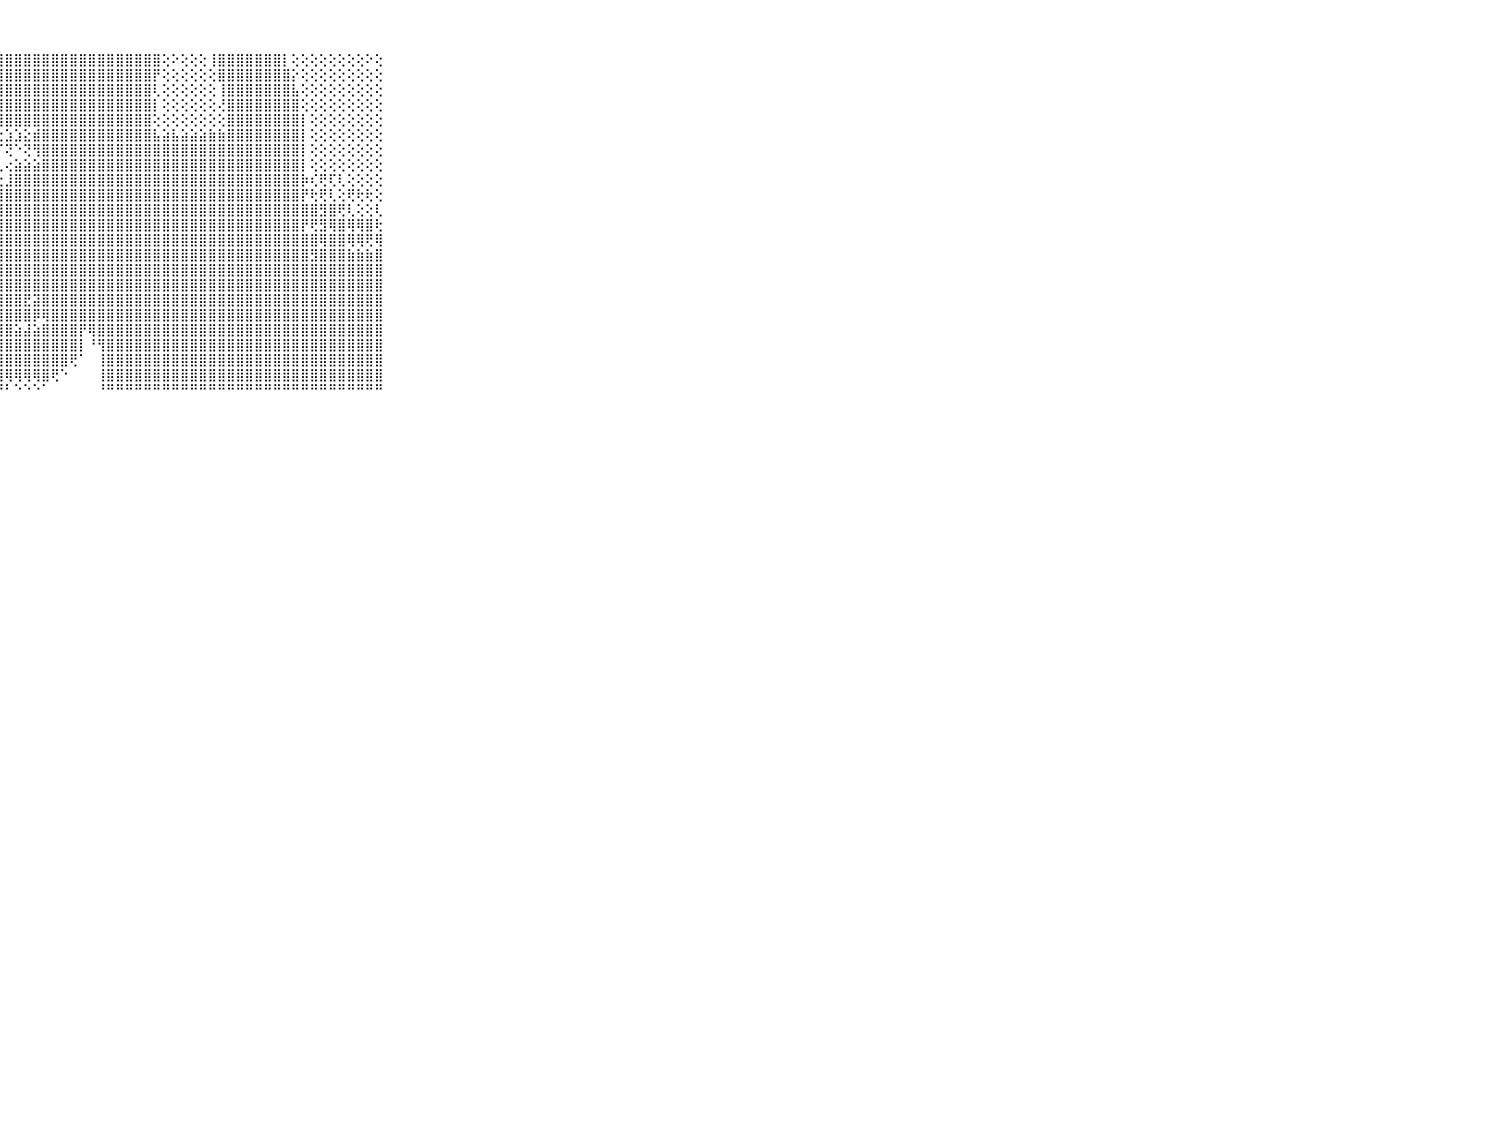

⠀⠀⠀⠀⠀⠀⠀⠀⠀⠀⠀⣿⣿⣿⣿⣿⣿⣿⣿⣿⣿⣿⣿⣿⣿⣿⣿⣿⣿⣿⣿⣿⣿⣿⣿⣿⣿⣿⣿⣿⣿⣿⣿⣿⣿⢕⠕⢕⢕⢕⢸⣿⣿⣿⣿⣿⣿⣿⡇⢕⢕⢕⢕⢕⢕⢕⢕⠕⢕⠀⠀⠀⠀⠀⠀⠀⠀⠀⠀⠀⠀
⠀⠀⠀⠀⠀⠀⠀⠀⠀⠀⠀⣿⣿⣿⣿⣿⣿⣿⣿⣿⣿⣿⣿⣿⣿⣿⣿⣿⣿⣿⣿⣿⣿⣿⣿⣿⣿⣿⣿⣿⣿⣿⣿⣿⡟⢕⢕⢕⢕⢕⢕⣿⣿⣿⣿⣿⣿⣿⣿⡕⢕⢕⢕⢕⢕⢕⢕⢕⢕⠀⠀⠀⠀⠀⠀⠀⠀⠀⠀⠀⠀
⠀⠀⠀⠀⠀⠀⠀⠀⠀⠀⠀⣿⣿⣿⣿⣿⣿⣿⣿⣿⣿⣿⣿⣿⣿⣿⣿⣿⣿⣿⣿⣿⣿⣿⣿⣿⣿⣿⣿⣿⣿⣿⣿⣿⢇⢕⢕⢕⢕⢕⢕⢸⣿⣿⣿⣿⣿⣿⣿⣧⢕⢕⢕⢕⢕⢕⢕⢕⢕⠀⠀⠀⠀⠀⠀⠀⠀⠀⠀⠀⠀
⠀⠀⠀⠀⠀⠀⠀⠀⠀⠀⠀⣿⣿⣿⣿⣿⣿⣿⣿⣿⣿⣿⣿⣿⣿⣿⣿⣿⣿⣿⣿⣿⣿⣿⣿⣿⣿⣿⣿⣿⣿⣿⣿⣿⡇⢕⢕⢕⢕⢕⢕⢜⣿⣿⣿⣿⣿⣿⣿⣿⢕⢕⢕⢕⢕⢕⢕⢕⢕⠀⠀⠀⠀⠀⠀⠀⠀⠀⠀⠀⠀
⠀⠀⠀⠀⠀⠀⠀⠀⠀⠀⠀⣿⣿⣿⣿⣿⣿⣿⣿⣿⣿⣿⢿⢿⢟⠟⢟⢿⣿⣿⣿⣿⣿⣿⣿⣿⣿⣿⣿⣿⣿⣿⣿⣿⢕⢕⢕⢕⢕⢕⢕⢕⣿⣿⣿⣿⣿⣿⣿⣿⡇⢕⢕⢕⢕⢕⢕⢕⢕⠀⠀⠀⠀⠀⠀⠀⠀⠀⠀⠀⠀
⠀⠀⠀⠀⠀⠀⠀⠀⠀⠀⠀⣿⣿⣿⣿⣿⣿⣿⣿⡿⢟⠕⠄⢔⠔⢔⡕⢕⣱⣱⣕⣾⣿⣿⣿⣿⣿⣿⣿⣿⣿⣿⣿⣿⣧⣵⣧⣵⣵⣵⣷⣷⣿⣿⣿⣿⣿⣿⣿⣿⡇⢕⢕⢕⢕⢕⢕⢕⢕⠀⠀⠀⠀⠀⠀⠀⠀⠀⠀⠀⠀
⠀⠀⠀⠀⠀⠀⠀⠀⠀⠀⠀⣿⣿⣿⣿⣿⣿⣿⠁⠕⠁⠐⢕⢝⣰⢵⢿⠏⢝⠑⢝⢻⣿⣿⣿⣿⣿⣿⣿⣿⣿⣿⣿⣿⣿⣿⣿⣿⣿⣿⣿⣿⣿⣿⣿⣿⣿⣿⣿⣿⡇⢕⢕⢕⢕⢕⢕⢕⢕⠀⠀⠀⠀⠀⠀⠀⠀⠀⠀⠀⠀
⠀⠀⠀⠀⠀⠀⠀⠀⠀⠀⠀⣿⣿⣿⣿⣿⢏⢕⢀⢀⠄⢔⢕⢝⠑⢁⠄⢄⢔⣵⣵⣵⣿⣿⣿⣿⣿⣿⣿⣿⣿⣿⣿⣿⣿⣿⣿⣿⣿⣿⣿⣿⣿⣿⣿⣿⣿⣿⣿⣿⡇⢕⢕⢕⢕⢕⢕⢕⢕⠀⠀⠀⠀⠀⠀⠀⠀⠀⠀⠀⠀
⠀⠀⠀⠀⠀⠀⠀⠀⠀⠀⠀⣿⣿⣿⣿⡿⢇⢕⢕⢕⢇⢔⢄⢕⢕⢕⢔⢕⣸⣿⣿⣿⣿⣿⣿⣿⣿⣿⣿⣿⣿⣿⣿⣿⣿⣿⣿⣿⣿⣿⣿⣿⣿⣿⣿⣿⣿⣿⣿⣿⡷⢎⢟⢏⢇⢕⢕⢕⢕⠀⠀⠀⠀⠀⠀⠀⠀⠀⠀⠀⠀
⠀⠀⠀⠀⠀⠀⠀⠀⠀⠀⠀⣿⣿⣿⣿⣷⢕⢏⢕⣕⣕⣵⣵⣾⣾⣿⣿⣾⣿⣿⣿⣿⣿⣿⣿⣿⣿⣿⣿⣿⣿⣿⣿⣿⣿⣿⣿⣿⣿⣿⣿⣿⣿⣿⣿⣿⣿⣿⣿⣿⡟⢗⢟⢇⢕⢟⢗⢗⢕⠀⠀⠀⠀⠀⠀⠀⠀⠀⠀⠀⠀
⠀⠀⠀⠀⠀⠀⠀⠀⠀⠀⠀⣿⣿⣿⣿⣿⡇⢕⢕⢸⣿⣿⣿⣿⣿⣿⣿⣿⣿⣿⣿⣿⣿⣿⣿⣿⣿⣿⣿⣿⣿⣿⣿⣿⣿⣿⣿⣿⣿⣿⣿⣿⣿⣿⣿⣿⣿⣿⣿⣿⣿⣿⣻⣿⢟⢇⢕⢕⢇⠀⠀⠀⠀⠀⠀⠀⠀⠀⠀⠀⠀
⠀⠀⠀⠀⠀⠀⠀⠀⠀⠀⠀⣿⣿⣿⣿⣿⣧⢕⢕⢸⣿⣿⣿⣿⣿⣿⣿⣿⣿⣿⣿⣿⣿⣿⣿⣿⣿⣿⣿⣿⣿⣿⣿⣿⣿⣿⣿⣿⣿⣿⣿⣿⣿⣿⣿⣿⣿⣿⣿⣿⡟⢟⣻⢿⣿⢿⢿⣿⢗⠀⠀⠀⠀⠀⠀⠀⠀⠀⠀⠀⠀
⠀⠀⠀⠀⠀⠀⠀⠀⠀⠀⠀⣿⣿⣿⣿⣿⣿⡕⢕⢸⣿⣿⣿⣿⣿⣿⣿⣿⣿⣿⣿⣿⣿⣿⣿⣿⣿⣿⣿⣿⣿⣿⣿⣿⣿⣿⣿⣿⣿⣿⣿⣿⣿⣿⣿⣿⣿⣿⣿⣿⣿⣿⢿⣿⣿⢿⢿⢟⢿⠀⠀⠀⠀⠀⠀⠀⠀⠀⠀⠀⠀
⠀⠀⠀⠀⠀⠀⠀⠀⠀⠀⠀⣿⣿⣿⣿⣿⣿⣧⢕⢜⣿⣿⣿⣿⣿⢿⣿⣿⣿⣿⣿⣿⣿⣿⣿⣿⣿⣿⣿⣿⣿⣿⣿⣿⣿⣿⣿⣿⣿⣿⣿⣿⣿⣿⣿⣿⣿⣿⣿⣿⣿⣻⣿⣿⣿⣷⣷⣷⣿⠀⠀⠀⠀⠀⠀⠀⠀⠀⠀⠀⠀
⠀⠀⠀⠀⠀⠀⠀⠀⠀⠀⠀⣿⣿⣿⣿⣿⣿⣿⣷⡕⣿⣿⣿⣿⣿⣿⣿⣿⣿⣿⣿⣿⣿⣿⣿⣿⣿⣿⣿⣿⣿⣿⣿⣿⣿⣿⣿⣿⣿⣿⣿⣿⣿⣿⣿⣿⣿⣿⣿⣿⣿⣿⣿⣿⣿⣿⣿⣿⣿⠀⠀⠀⠀⠀⠀⠀⠀⠀⠀⠀⠀
⠀⠀⠀⠀⠀⠀⠀⠀⠀⠀⠀⣿⣿⣿⣿⣿⣿⣿⣿⣿⣿⣿⣿⣿⣿⣿⣿⣿⣿⣿⣿⣿⣿⣿⣿⣿⣿⣿⣿⣿⣿⣿⣿⣿⣿⣿⣿⣿⣿⣿⣿⣿⣿⣿⣿⣿⣿⣿⣿⣿⣿⣿⣿⣿⣿⣿⣿⣿⣿⠀⠀⠀⠀⠀⠀⠀⠀⠀⠀⠀⠀
⠀⠀⠀⠀⠀⠀⠀⠀⠀⠀⠀⣿⣿⣿⣿⣿⣿⣿⣿⣿⣿⣿⣿⣿⣿⣿⣿⣿⣿⣿⣟⣽⣿⣿⣿⣿⣿⣿⣿⣿⣿⣿⣿⣿⣿⣿⣿⣿⣿⣿⣿⣿⣿⣿⣿⣿⣿⣿⣿⣿⣿⣿⣿⣿⣿⣿⣿⣿⣿⠀⠀⠀⠀⠀⠀⠀⠀⠀⠀⠀⠀
⠀⠀⠀⠀⠀⠀⠀⠀⠀⠀⠀⣿⣿⣿⣿⣿⣿⣿⣿⣿⣿⣿⣿⣿⣿⣿⣿⣿⣿⣿⣿⡿⢿⣿⣿⣿⣿⣿⣿⣿⣿⣿⣿⣿⣿⣿⣿⣿⣿⣿⣿⣿⣿⣿⣿⣿⣿⣿⣿⣿⣿⣿⣿⣿⣿⣿⣿⣿⣿⠀⠀⠀⠀⠀⠀⠀⠀⠀⠀⠀⠀
⠀⠀⠀⠀⠀⠀⠀⠀⠀⠀⠀⣿⣿⣿⣿⣿⣿⣿⣿⣿⣿⣿⣿⣿⣿⣿⣿⣿⣿⣵⣼⣵⣿⣿⣿⣿⡟⢿⣿⣿⣿⣿⣿⣿⣿⣿⣿⣿⣿⣿⣿⣿⣿⣿⣿⣿⣿⣿⣿⣿⣿⣿⣿⣿⣿⣿⣿⣿⣿⠀⠀⠀⠀⠀⠀⠀⠀⠀⠀⠀⠀
⠀⠀⠀⠀⠀⠀⠀⠀⠀⠀⠀⣿⣿⣿⣿⣿⣿⣿⣿⣿⣿⣿⡟⢿⣿⣿⣿⣿⣿⣿⣿⣿⣿⣿⣿⣿⡇⠘⢻⣿⣿⣿⣿⣿⣿⣿⣿⣿⣿⣿⣿⣿⣿⣿⣿⣿⣿⣿⣿⣿⣿⣿⣿⣿⣿⣿⣿⣿⣿⠀⠀⠀⠀⠀⠀⠀⠀⠀⠀⠀⠀
⠀⠀⠀⠀⠀⠀⠀⠀⠀⠀⠀⣿⣿⣿⣿⣿⣿⣿⣿⣿⣿⣿⡇⢸⣿⣿⣿⣿⣿⣿⣿⣿⣿⣿⣿⢟⠁⠀⢸⣿⣿⣿⣿⣿⣿⣿⣿⣿⣿⣿⣿⣿⣿⣿⣿⣿⣿⣿⣿⣿⣿⣿⣿⣿⣿⣿⣿⣿⣿⠀⠀⠀⠀⠀⠀⠀⠀⠀⠀⠀⠀
⠀⠀⠀⠀⠀⠀⠀⠀⠀⠀⠀⣿⣿⣿⣿⣿⣿⣿⣿⣿⣿⣿⡇⢜⢿⣿⣿⣿⢿⢿⢿⢿⣿⢟⠑⠀⠀⠀⢸⣿⣿⣿⣿⣿⣿⣿⣿⣿⣿⣿⣿⣿⣿⣿⣿⣿⣿⣿⣿⣿⣿⣿⣿⣿⣿⣿⣿⣿⣿⠀⠀⠀⠀⠀⠀⠀⠀⠀⠀⠀⠀
⠀⠀⠀⠀⠀⠀⠀⠀⠀⠀⠀⠛⠛⠛⠛⠛⠛⠛⠛⠛⠛⠛⠃⠑⠑⠙⠛⠛⠃⠑⠑⠑⠁⠀⠀⠀⠀⠀⠘⠛⠛⠛⠛⠛⠛⠛⠛⠛⠛⠛⠛⠛⠛⠛⠛⠛⠛⠛⠛⠛⠛⠛⠛⠛⠛⠛⠛⠛⠛⠀⠀⠀⠀⠀⠀⠀⠀⠀⠀⠀⠀